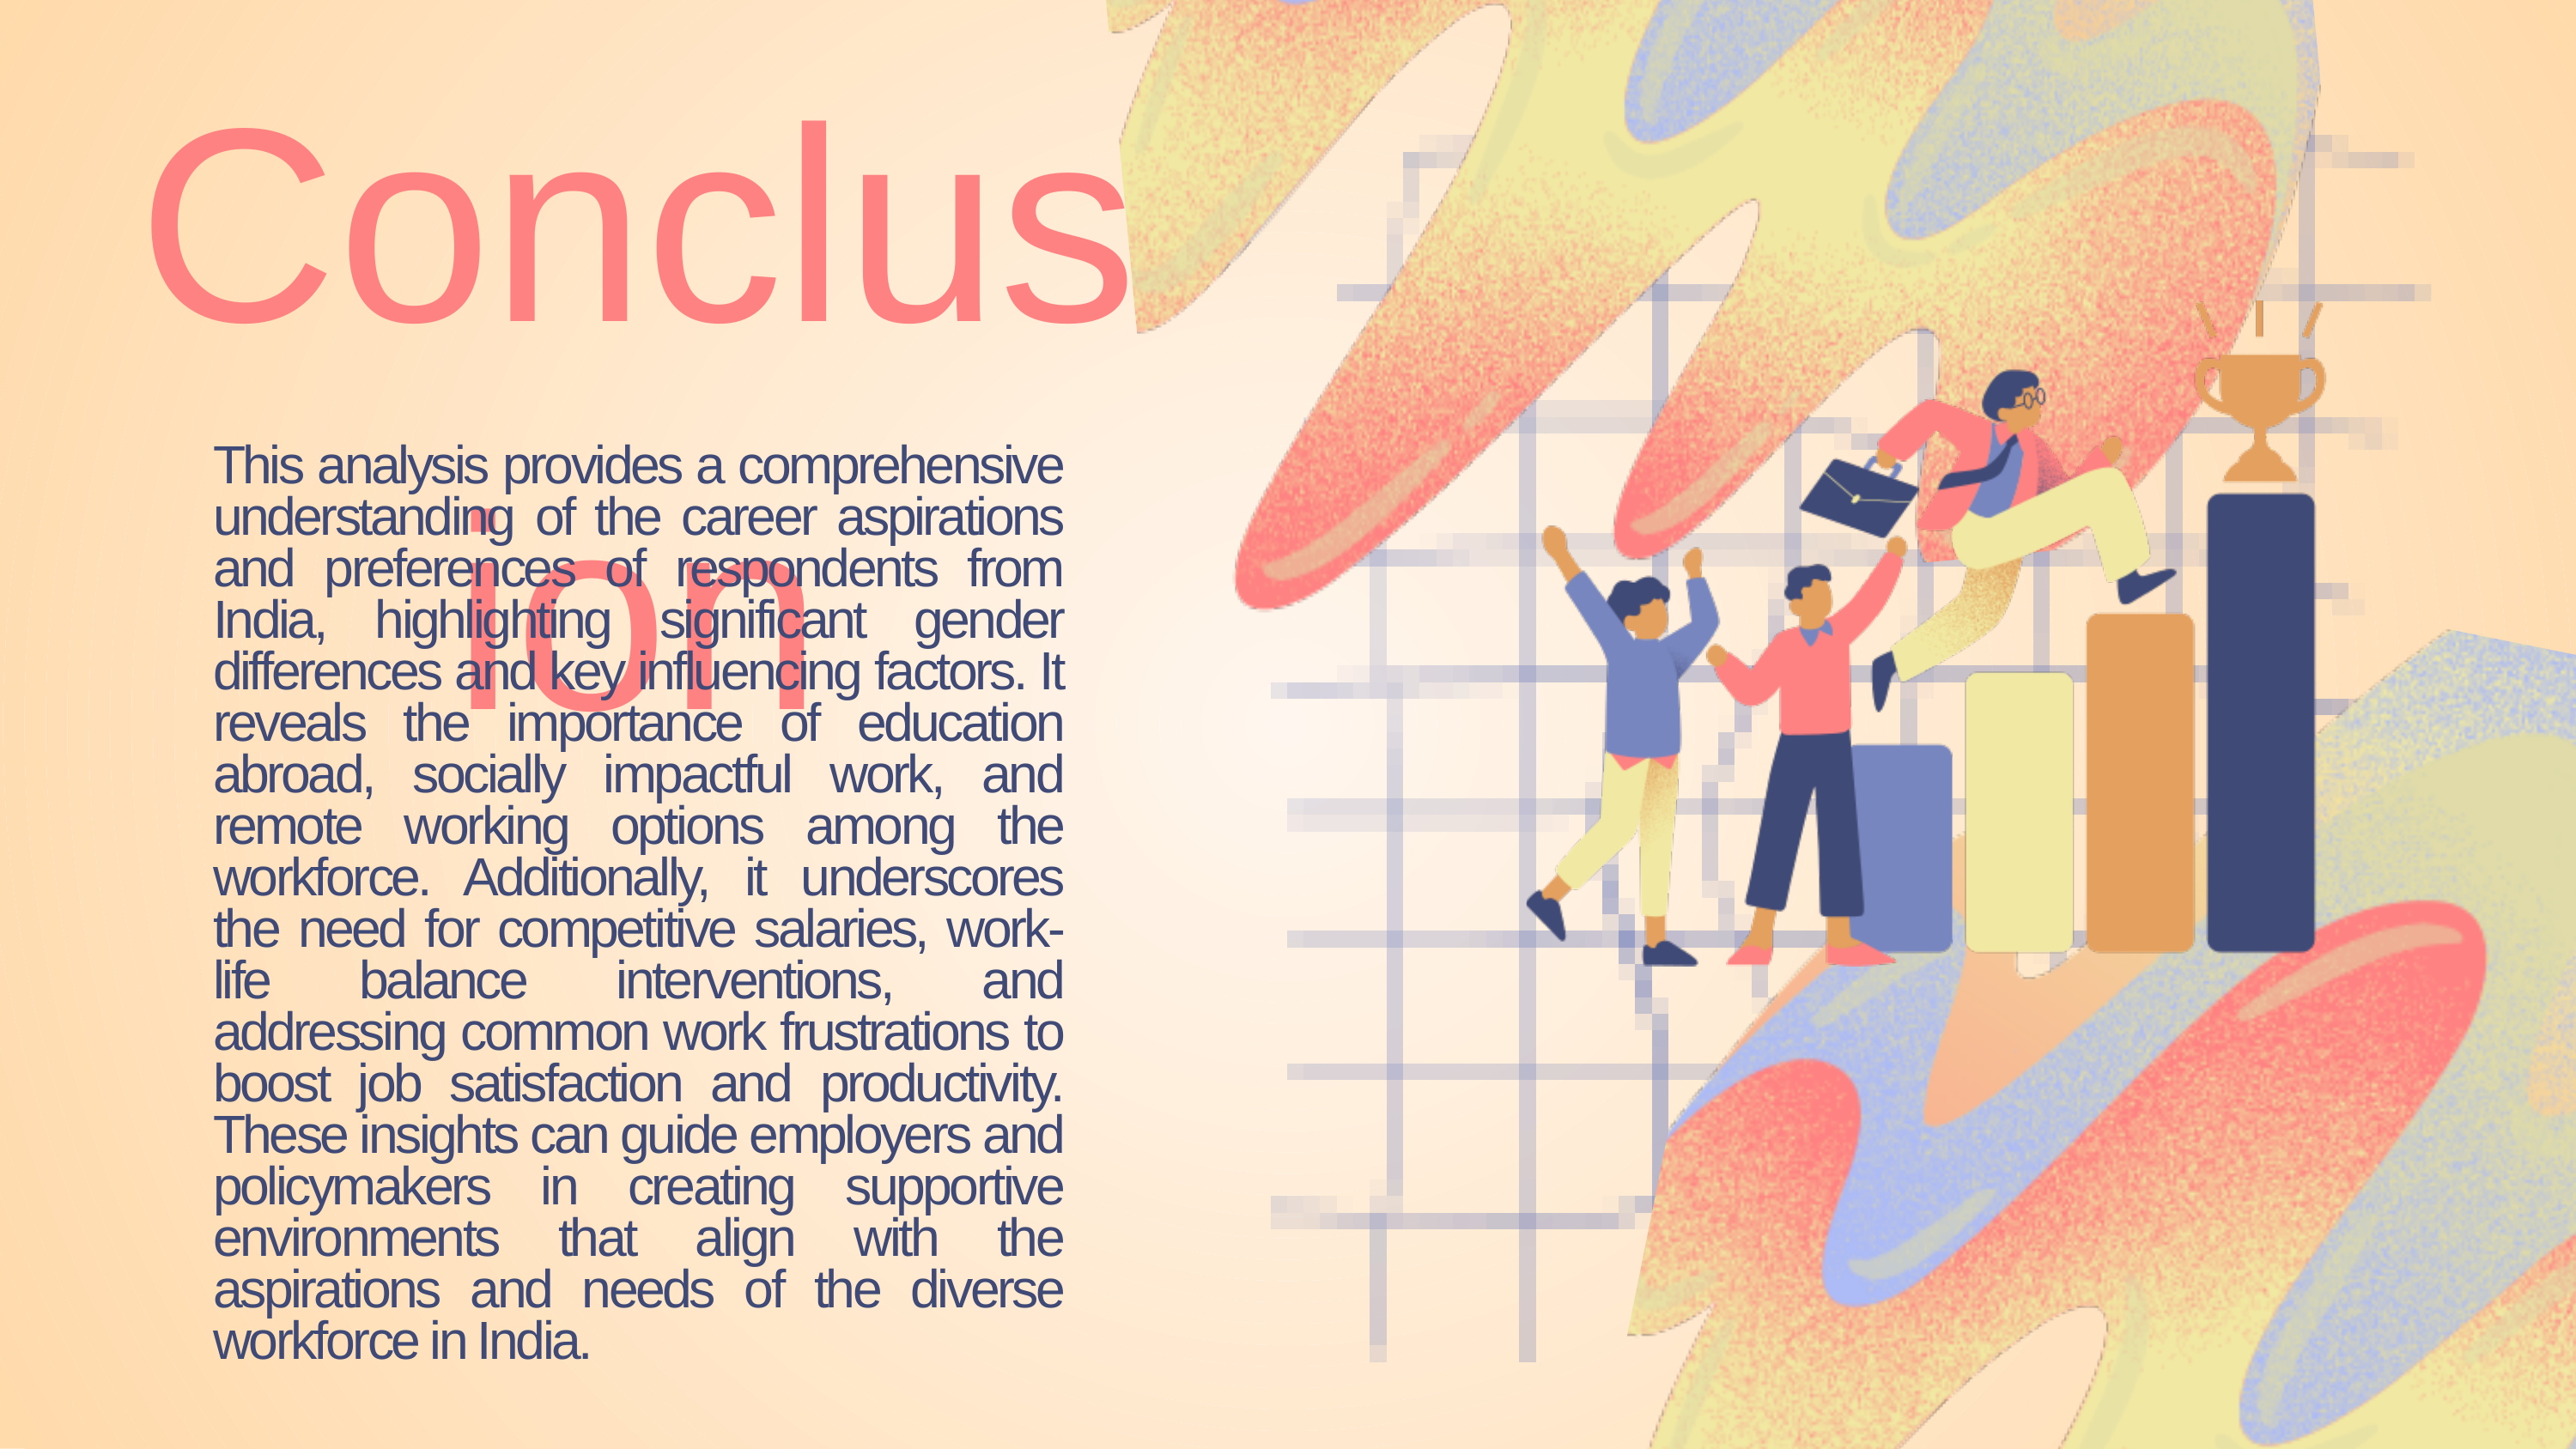

Conclusion

This analysis provides a comprehensive understanding of the career aspirations and preferences of respondents from India, highlighting significant gender differences and key influencing factors. It reveals the importance of education abroad, socially impactful work, and remote working options among the workforce. Additionally, it underscores the need for competitive salaries, work-life balance interventions, and addressing common work frustrations to boost job satisfaction and productivity. These insights can guide employers and policymakers in creating supportive environments that align with the aspirations and needs of the diverse workforce in India.